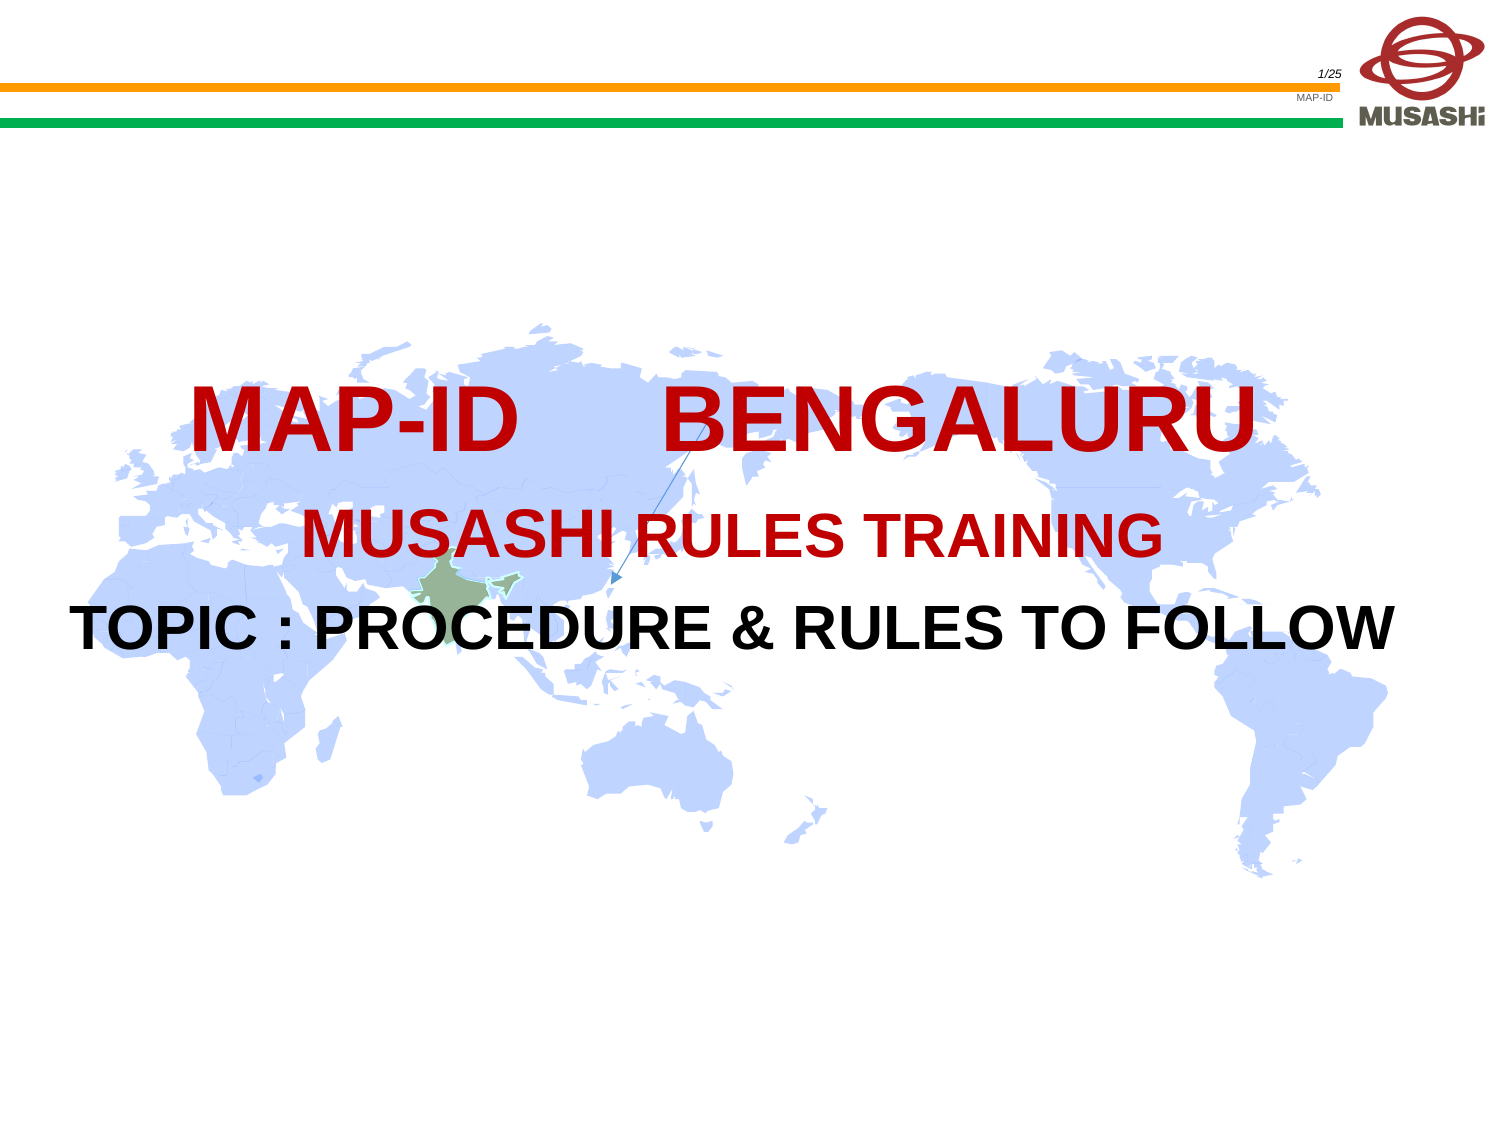

MAP-ID　BENGALURU

MUSASHI RULES TRAINING
TOPIC : PROCEDURE & RULES TO FOLLOW